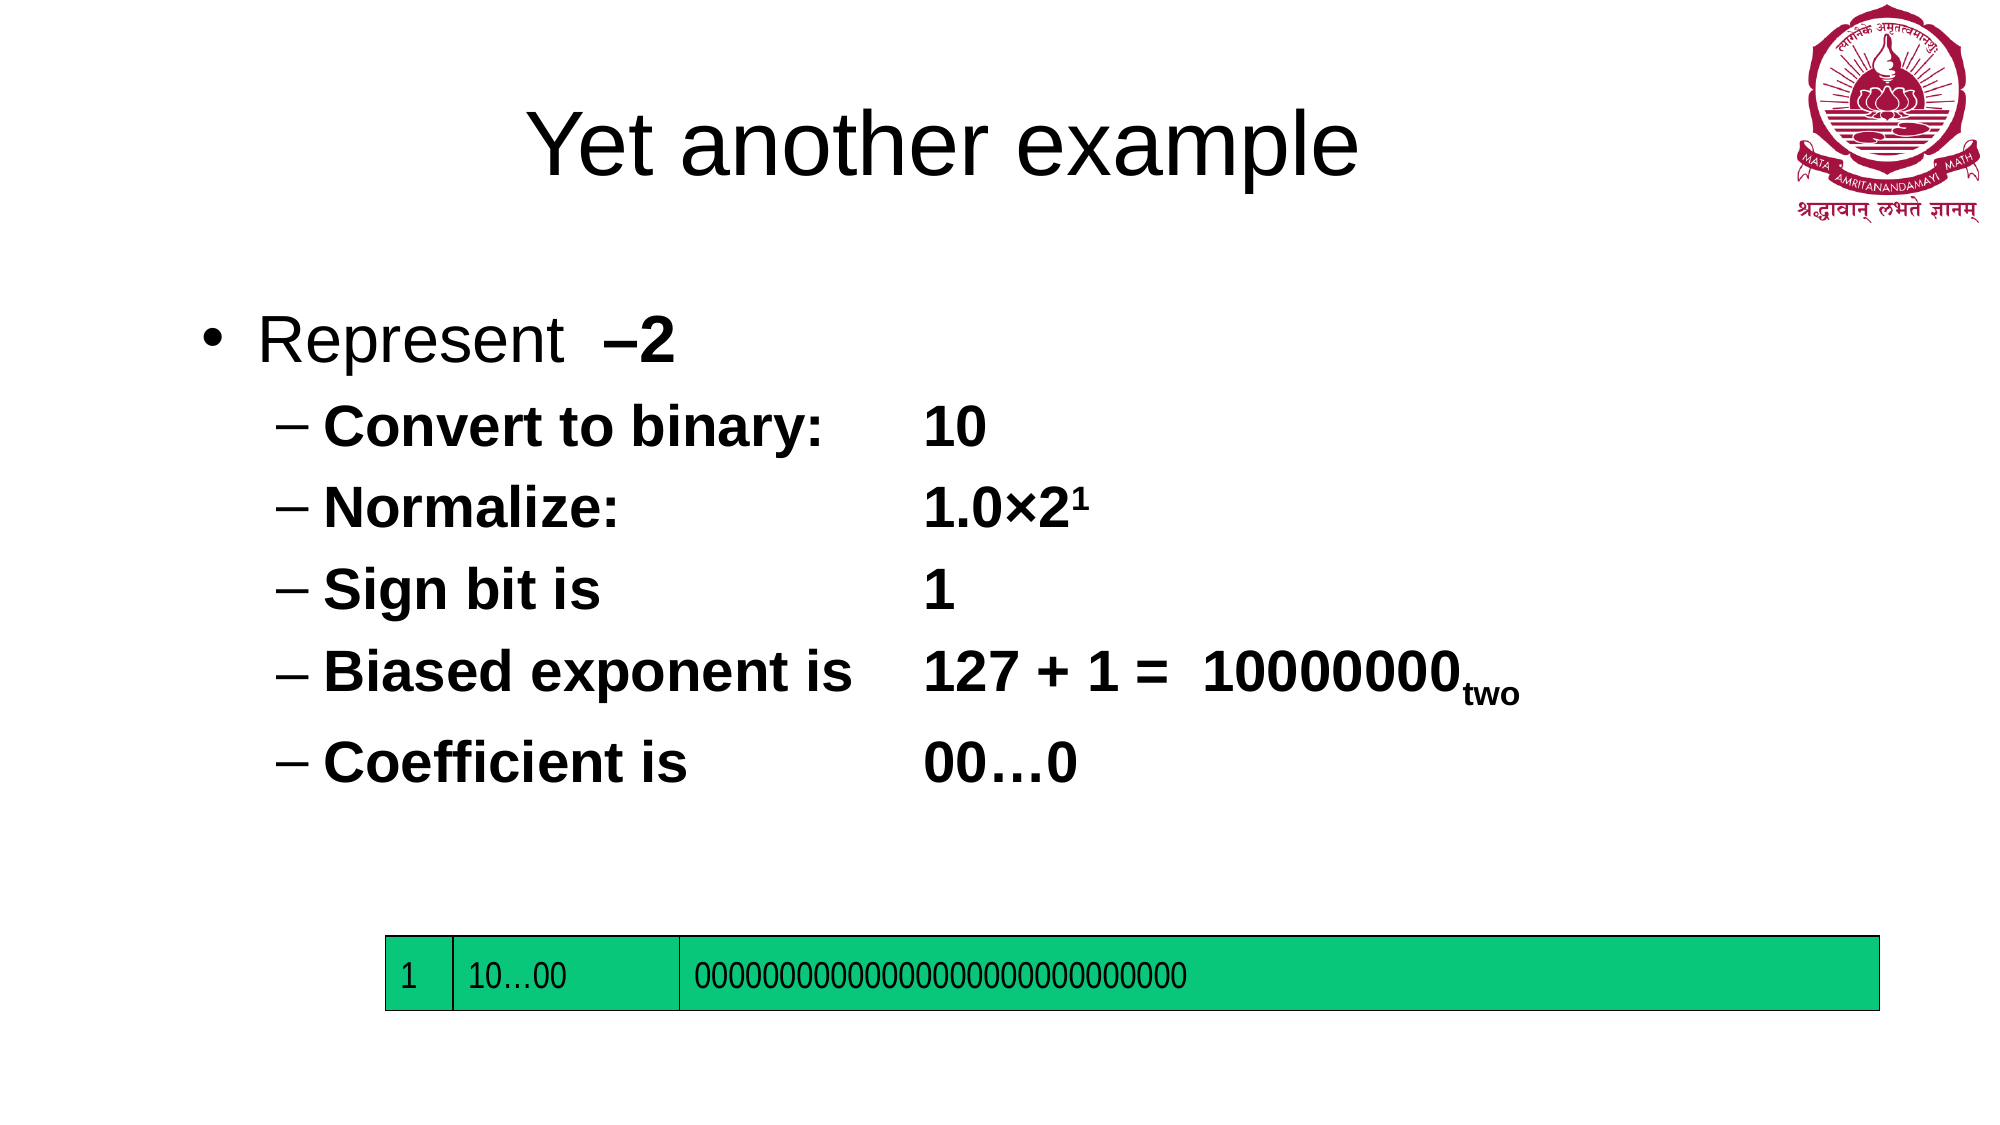

# Yet another example
Represent  –2
Convert to binary:	10
Normalize:			1.0×21
Sign bit is 			1
Biased exponent is 	127 + 1 =  10000000two
Coefficient is 		00…0
1
10…00
00000000000000000000000000000